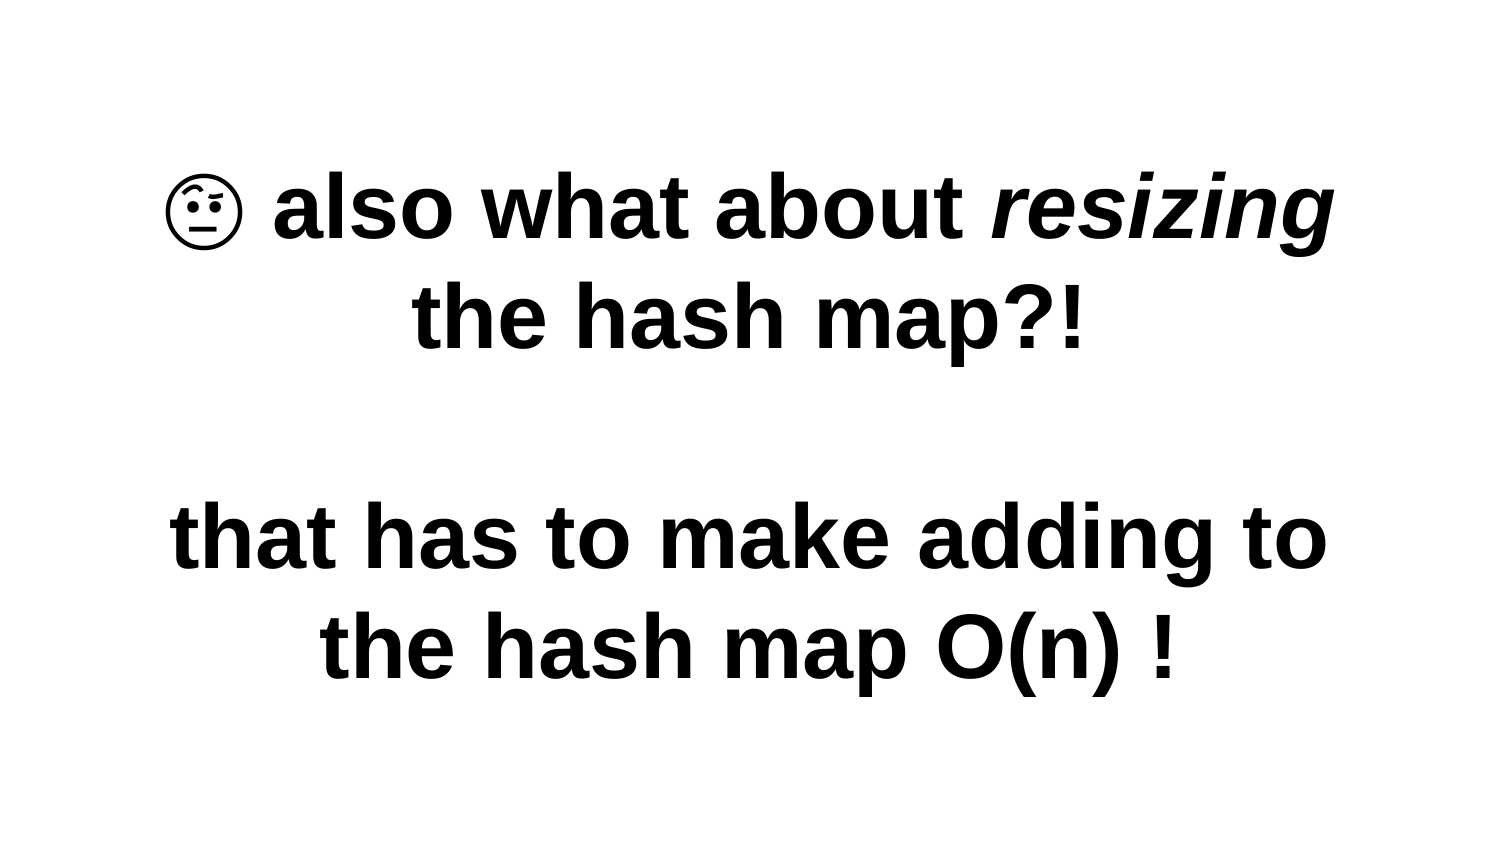

# 🤨 also what about resizing the hash map?! that has to make adding to the hash map O(n) !